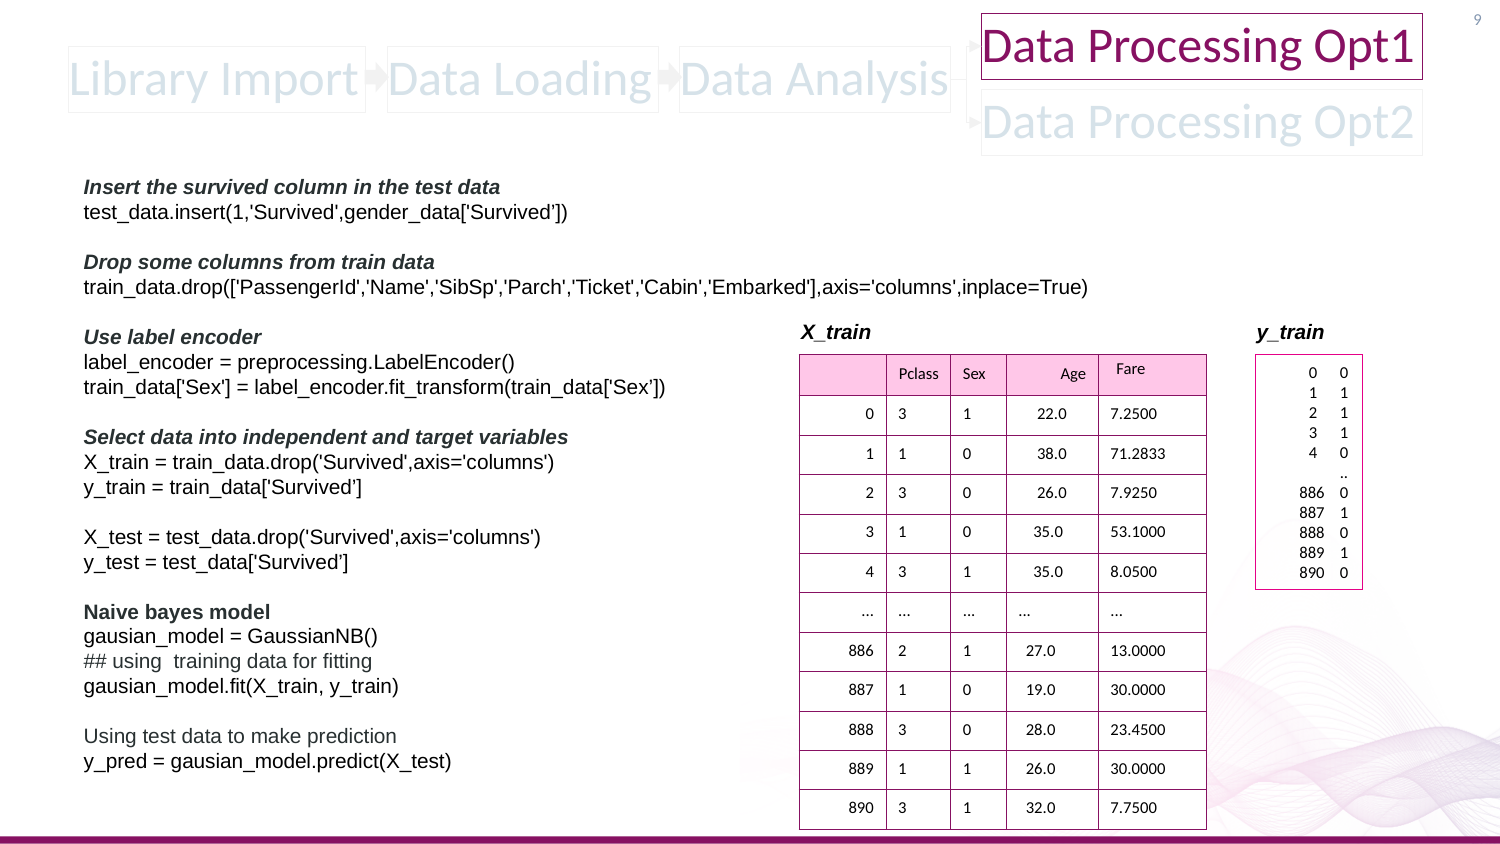

Data Processing Opt1
Library Import
Data Loading
Data Analysis

Data Processing Opt2
Insert the survived column in the test data
test_data.insert(1,'Survived',gender_data['Survived’])

Drop some columns from train data
train_data.drop(['PassengerId','Name','SibSp','Parch','Ticket','Cabin','Embarked'],axis='columns',inplace=True)

Use label encoder
label_encoder = preprocessing.LabelEncoder()
train_data['Sex'] = label_encoder.fit_transform(train_data['Sex’])

Select data into independent and target variables
X_train = train_data.drop('Survived',axis='columns')
y_train = train_data['Survived’]

X_test = test_data.drop('Survived',axis='columns')
y_test = test_data['Survived’]

Naive bayes model
gausian_model = GaussianNB()
## using  training data for fitting
gausian_model.fit(X_train, y_train)

Using test data to make prediction
y_pred = gausian_model.predict(X_test)
y_train
X_train
|  | Pclass | Sex | Age | Fare |
| --- | --- | --- | --- | --- |
| 0 | 3 | 1 | 22.0 | 7.2500 |
| 1 | 1 | 0 | 38.0 | 71.2833 |
| 2 | 3 | 0 | 26.0 | 7.9250 |
| 3 | 1 | 0 | 35.0 | 53.1000 |
| 4 | 3 | 1 | 35.0 | 8.0500 |
| ... | ... | ... | ... | ... |
| 886 | 2 | 1 | 27.0 | 13.0000 |
| 887 | 1 | 0 | 19.0 | 30.0000 |
| 888 | 3 | 0 | 28.0 | 23.4500 |
| 889 | 1 | 1 | 26.0 | 30.0000 |
| 890 | 3 | 1 | 32.0 | 7.7500 |
0      0
1      1
2      1
3      1
4      0
      ..
886    0
887    1
888    0
889    1
890    0